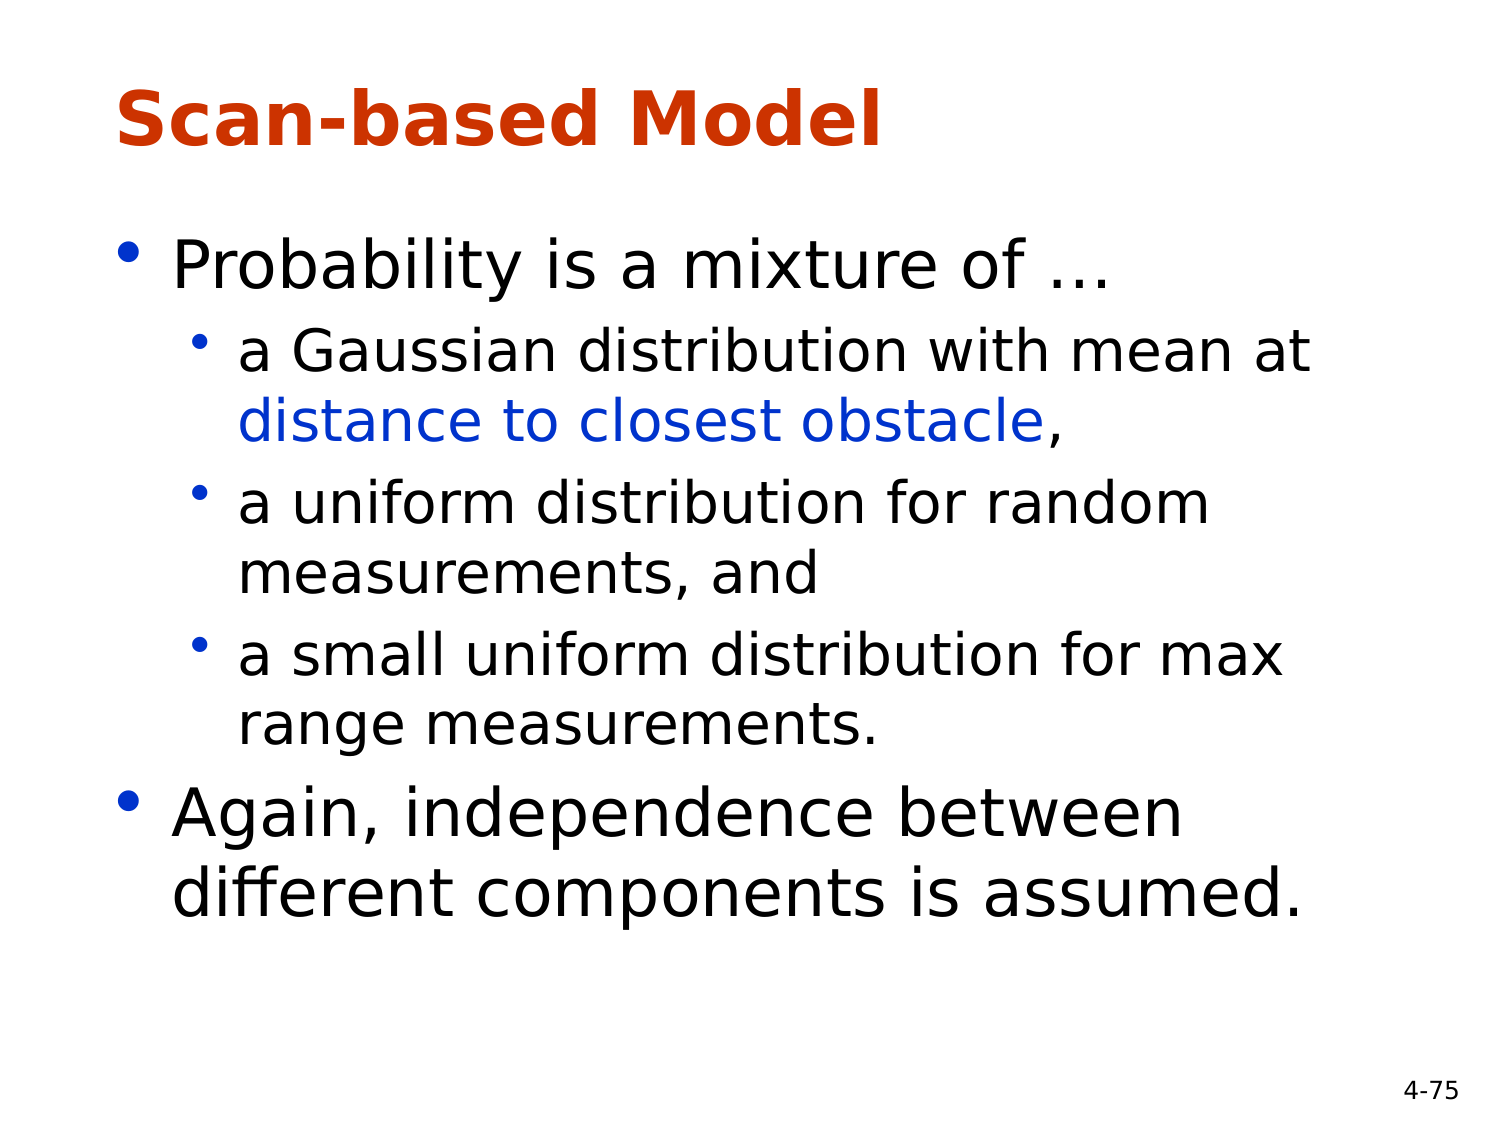

# Scan-based Model
Probability is a mixture of …
a Gaussian distribution with mean at distance to closest obstacle,
a uniform distribution for random measurements, and
a small uniform distribution for max range measurements.
Again, independence between different components is assumed.